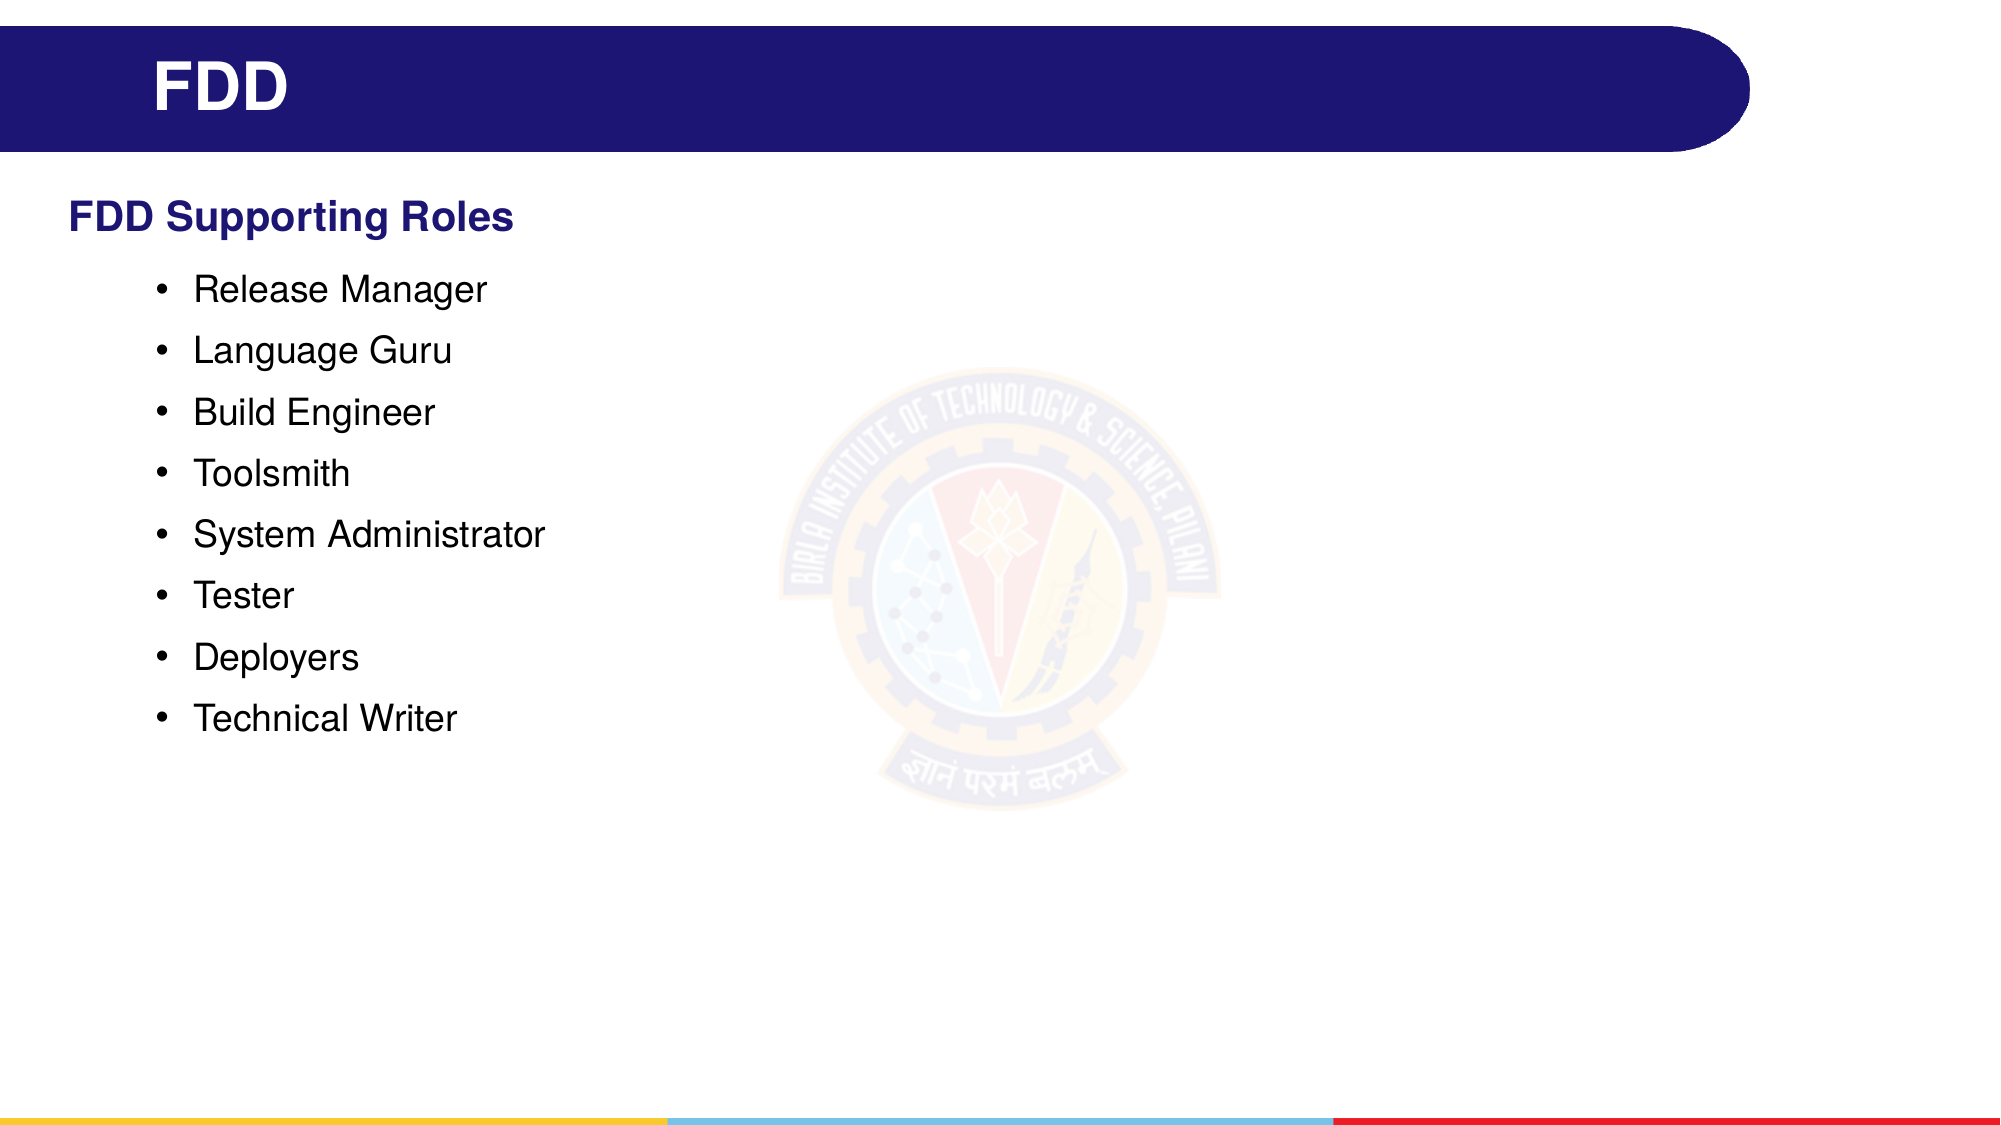

# FDD
FDD Supporting Roles
Release Manager
Language Guru
Build Engineer
Toolsmith
System Administrator
Tester
Deployers
Technical Writer